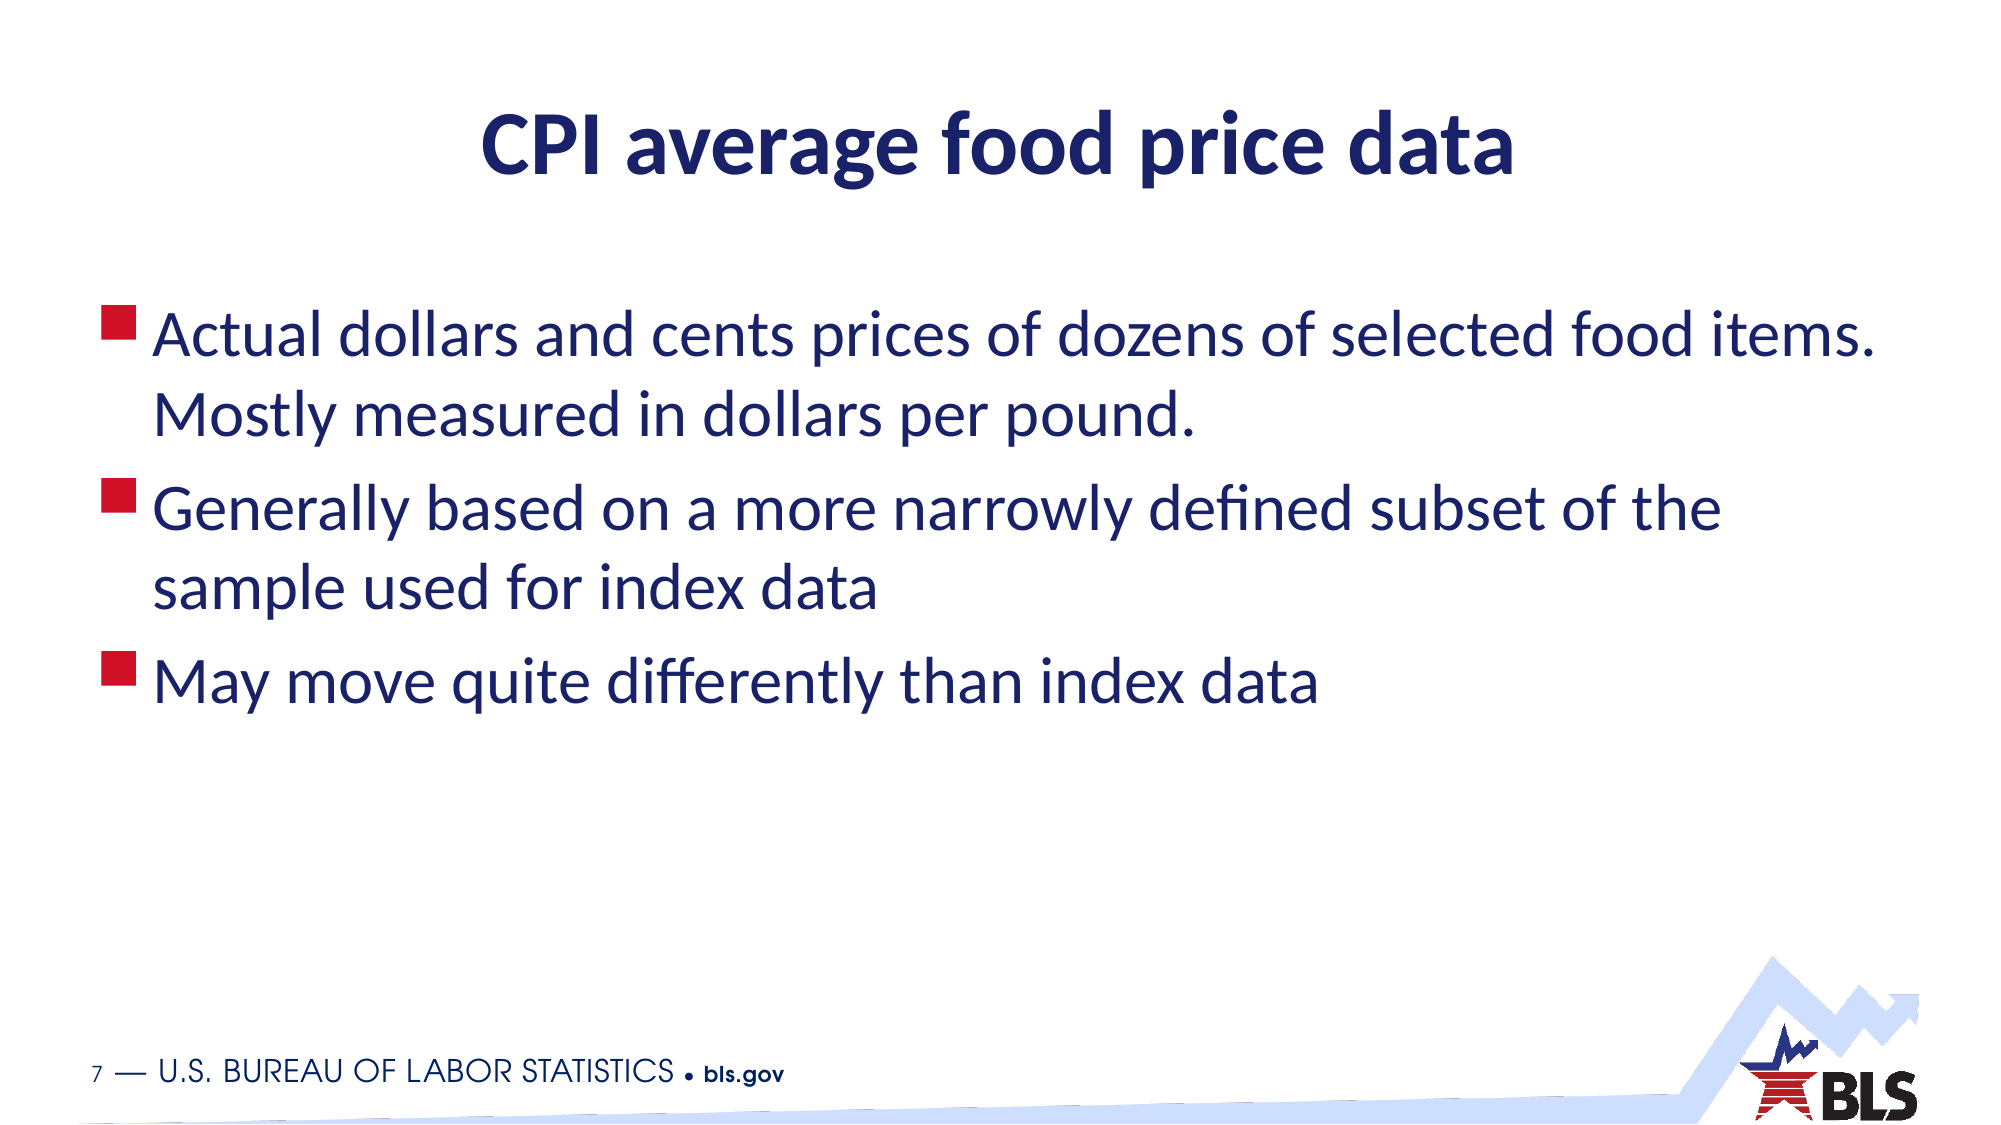

# CPI average food price data
Actual dollars and cents prices of dozens of selected food items. Mostly measured in dollars per pound.
Generally based on a more narrowly defined subset of the sample used for index data
May move quite differently than index data